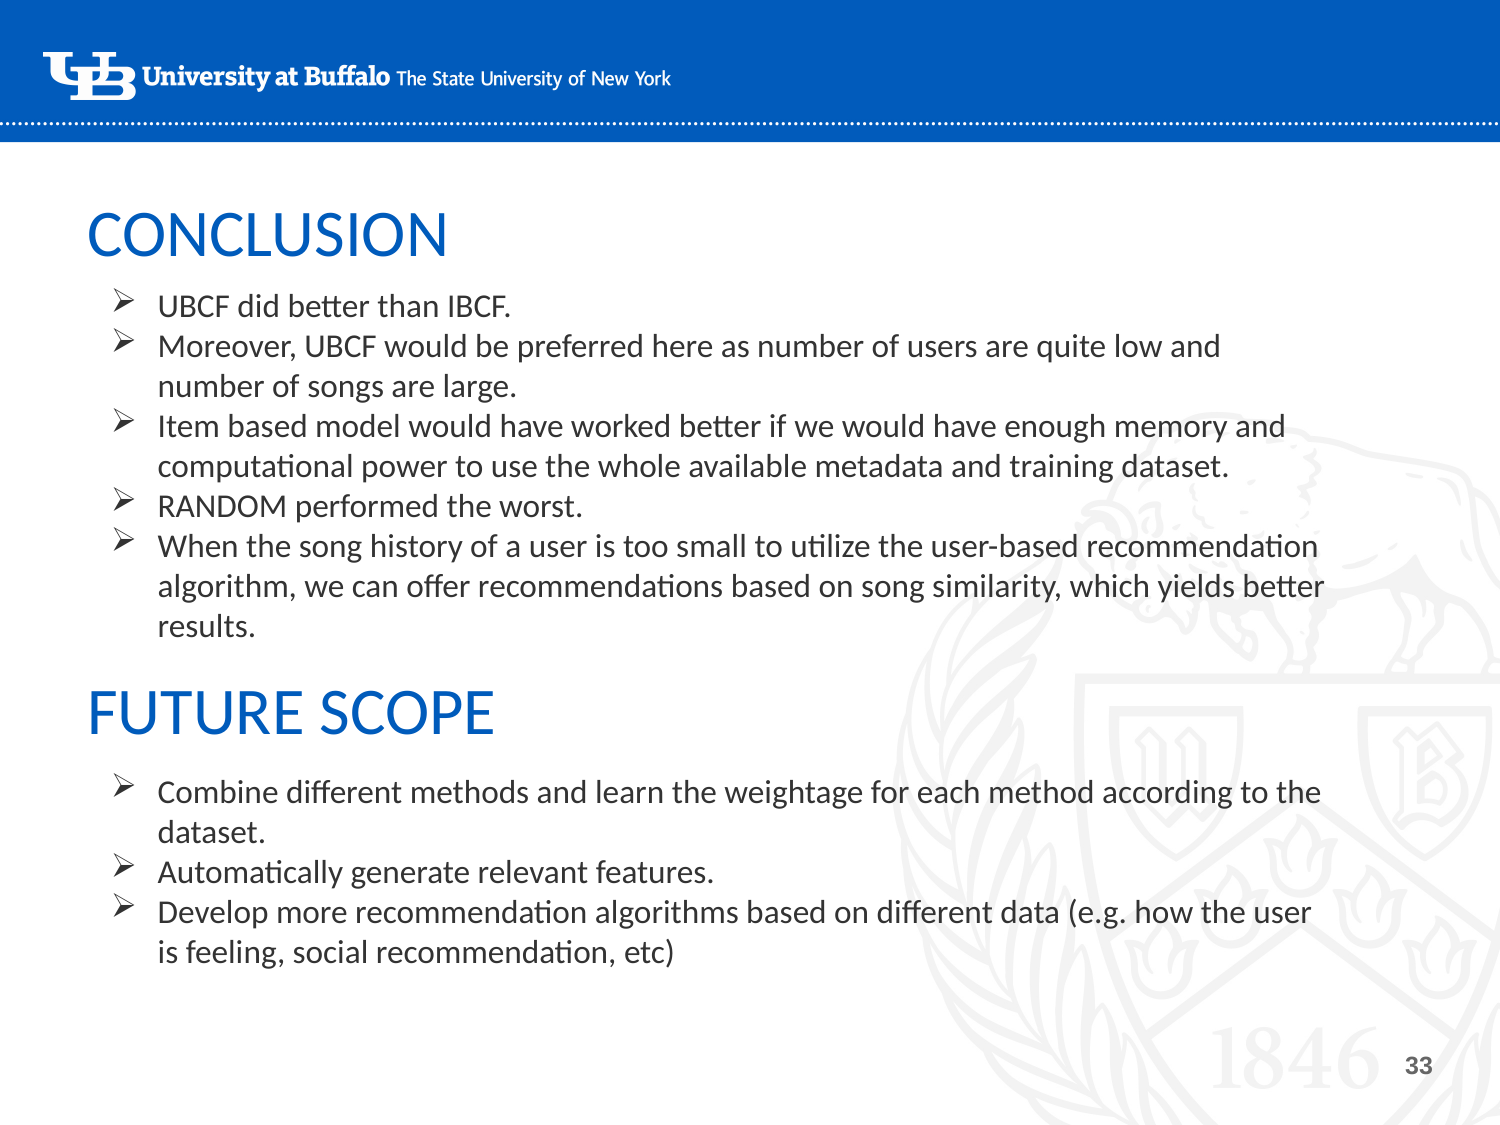

# CONCLUSION
UBCF did better than IBCF.
Moreover, UBCF would be preferred here as number of users are quite low and number of songs are large.
Item based model would have worked better if we would have enough memory and computational power to use the whole available metadata and training dataset.
RANDOM performed the worst.
When the song history of a user is too small to utilize the user-based recommendation algorithm, we can offer recommendations based on song similarity, which yields better results.

FUTURE SCOPE
Combine different methods and learn the weightage for each method according to the dataset.
Automatically generate relevant features.
Develop more recommendation algorithms based on different data (e.g. how the user is feeling, social recommendation, etc)